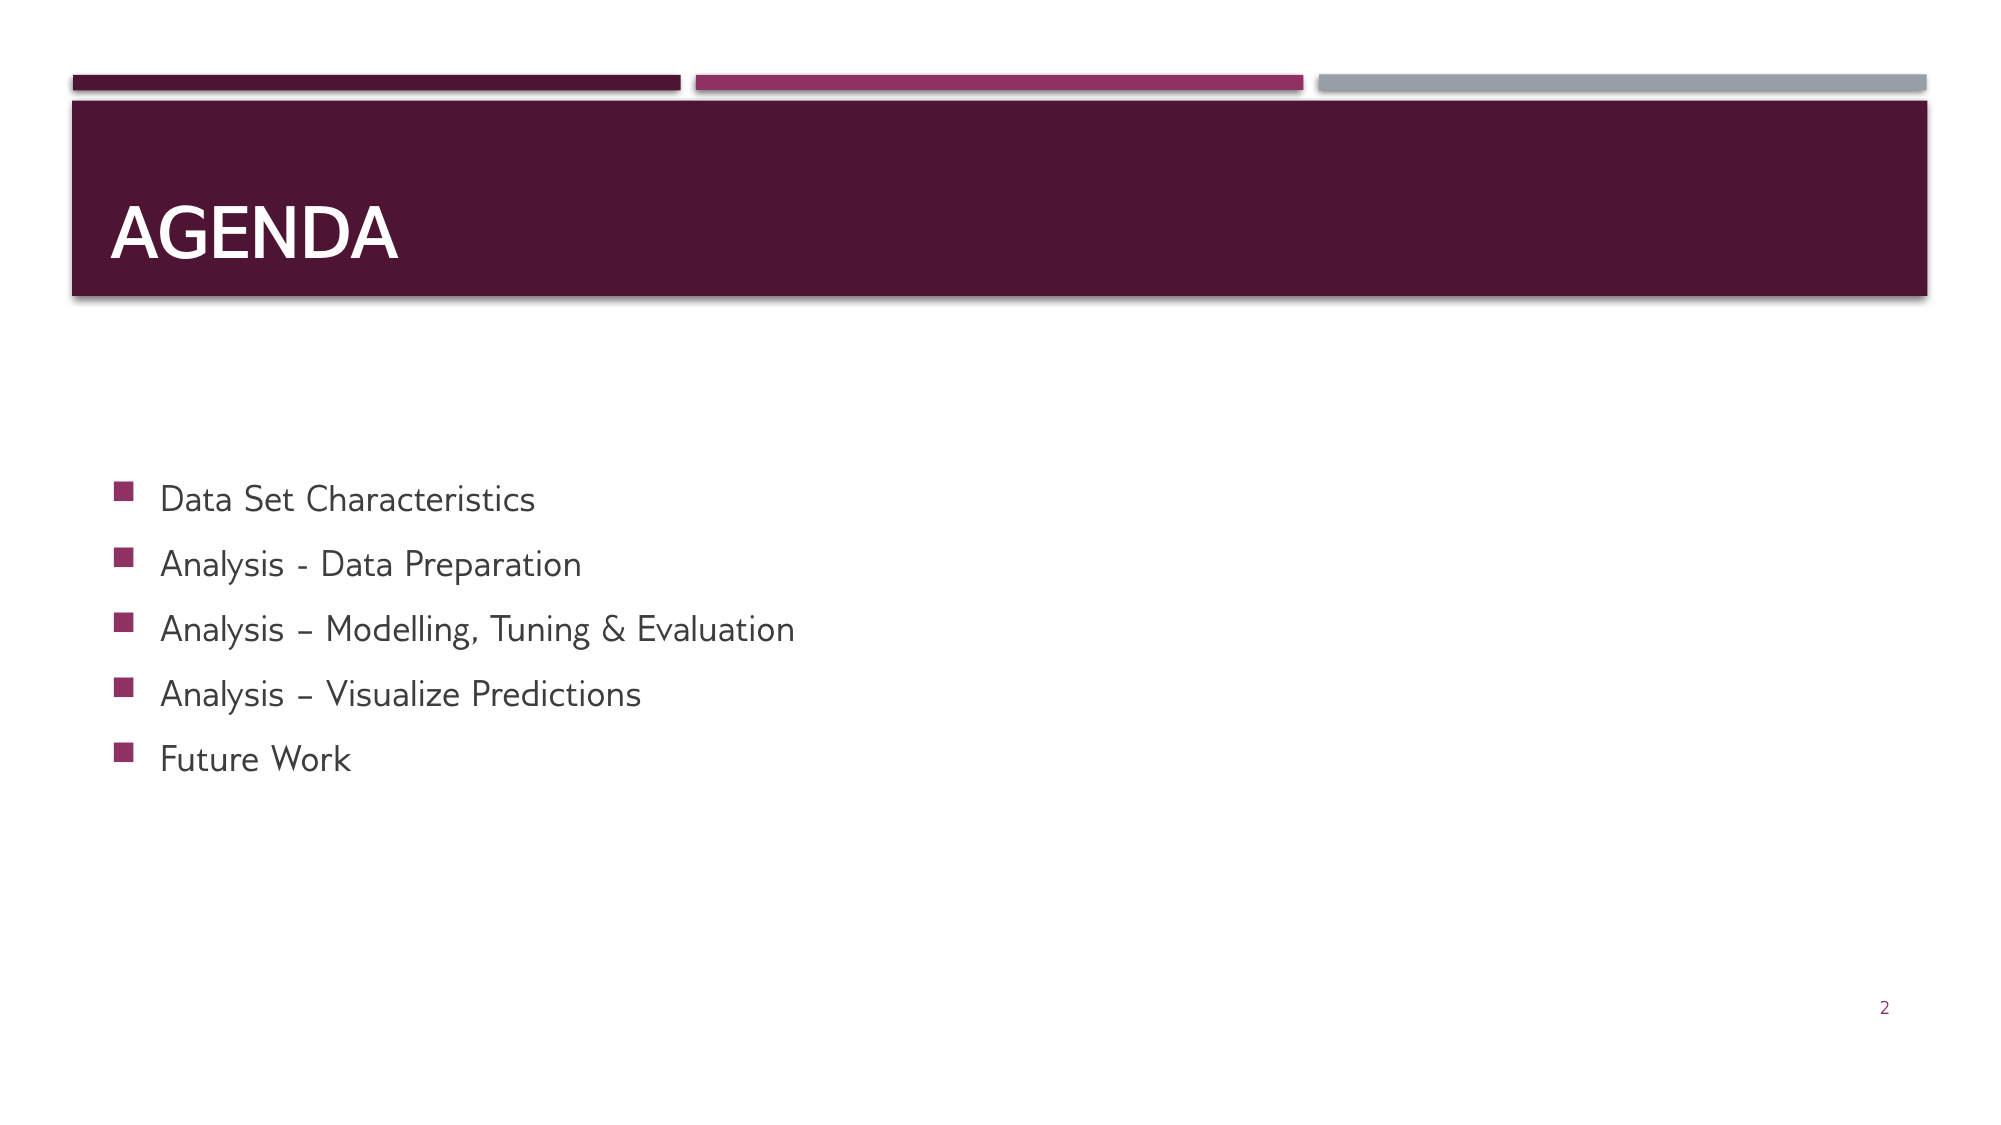

# Agenda
Data Set Characteristics
Analysis - Data Preparation
Analysis – Modelling, Tuning & Evaluation
Analysis – Visualize Predictions
Future Work

2